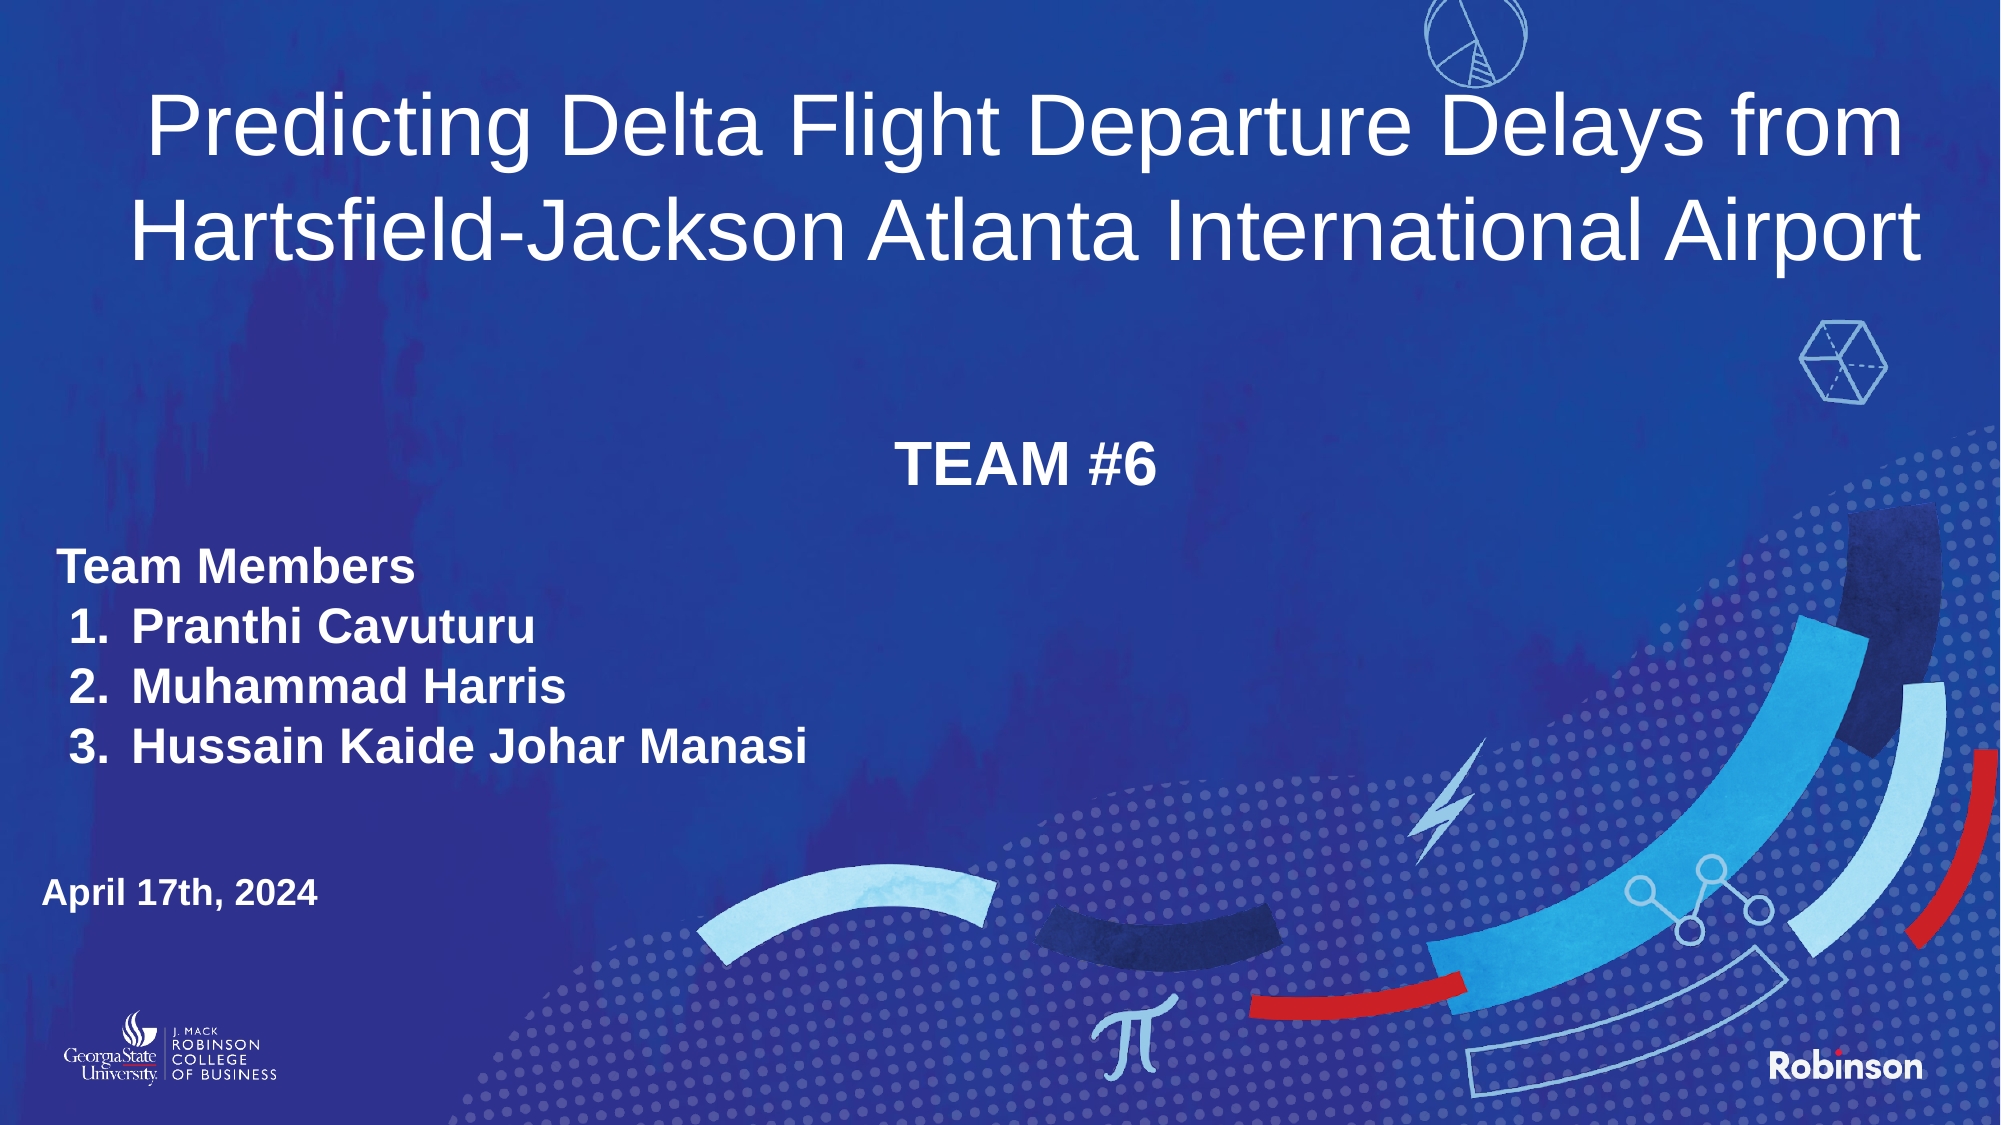

# Predicting Delta Flight Departure Delays from Hartsfield-Jackson Atlanta International Airport TEAM #6
Team Members
Pranthi Cavuturu
Muhammad Harris
Hussain Kaide Johar Manasi
April 17th, 2024